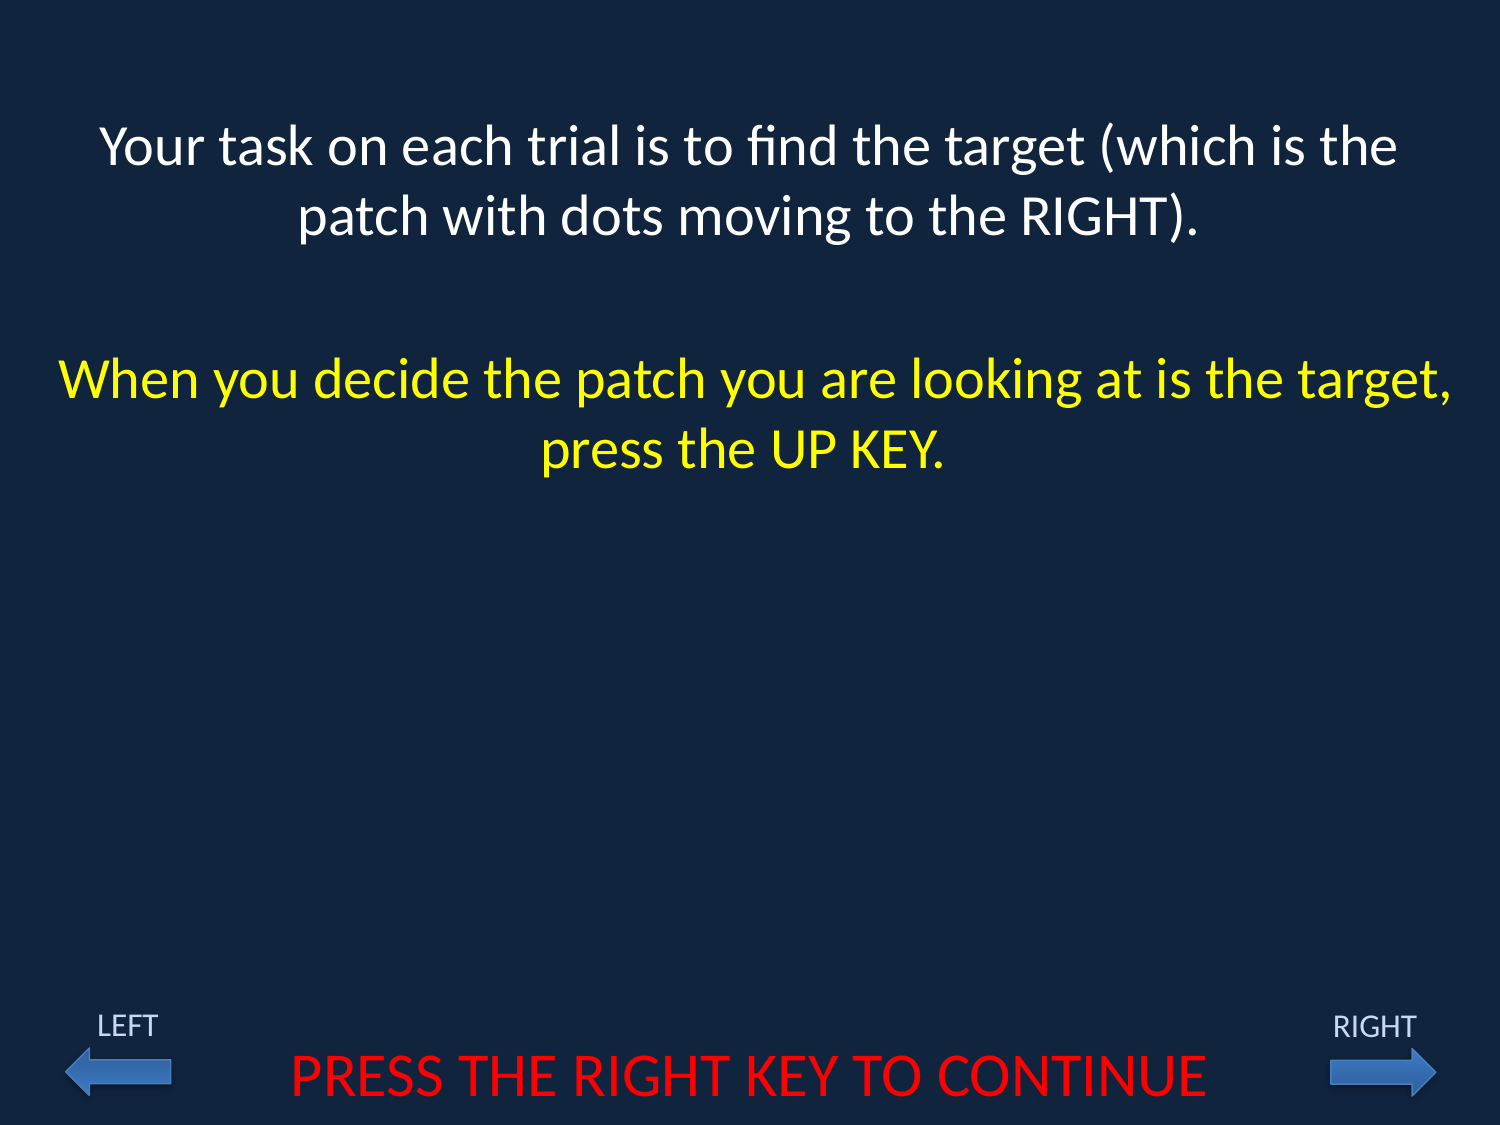

Your task on each trial is to find the target (which is the patch with dots moving to the RIGHT).

 When you decide the patch you are looking at is the target, press the UP KEY.

LEFT
RIGHT
PRESS THE RIGHT KEY TO CONTINUE